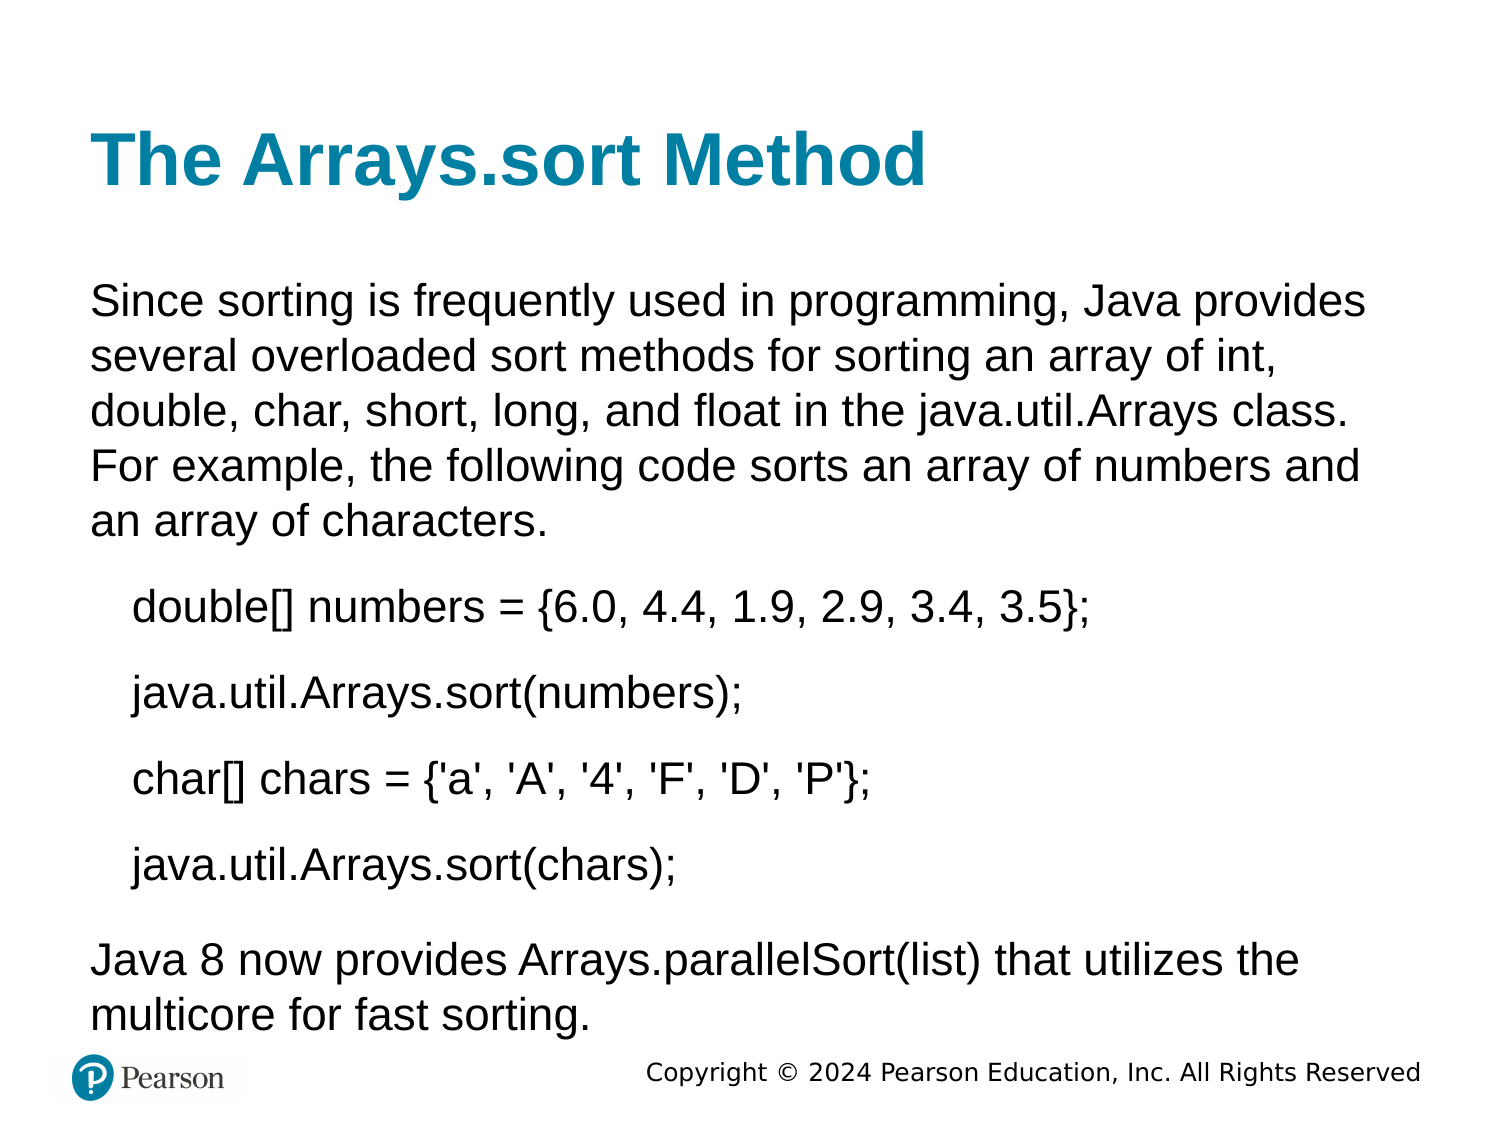

# The Arrays.sort Method
Since sorting is frequently used in programming, Java provides several overloaded sort methods for sorting an array of int, double, char, short, long, and float in the java.util.Arrays class. For example, the following code sorts an array of numbers and an array of characters.
double[] numbers = {6.0, 4.4, 1.9, 2.9, 3.4, 3.5};
java.util.Arrays.sort(numbers);
char[] chars = {'a', 'A', '4', 'F', 'D', 'P'};
java.util.Arrays.sort(chars);
Java 8 now provides Arrays.parallelSort(list) that utilizes the multicore for fast sorting.